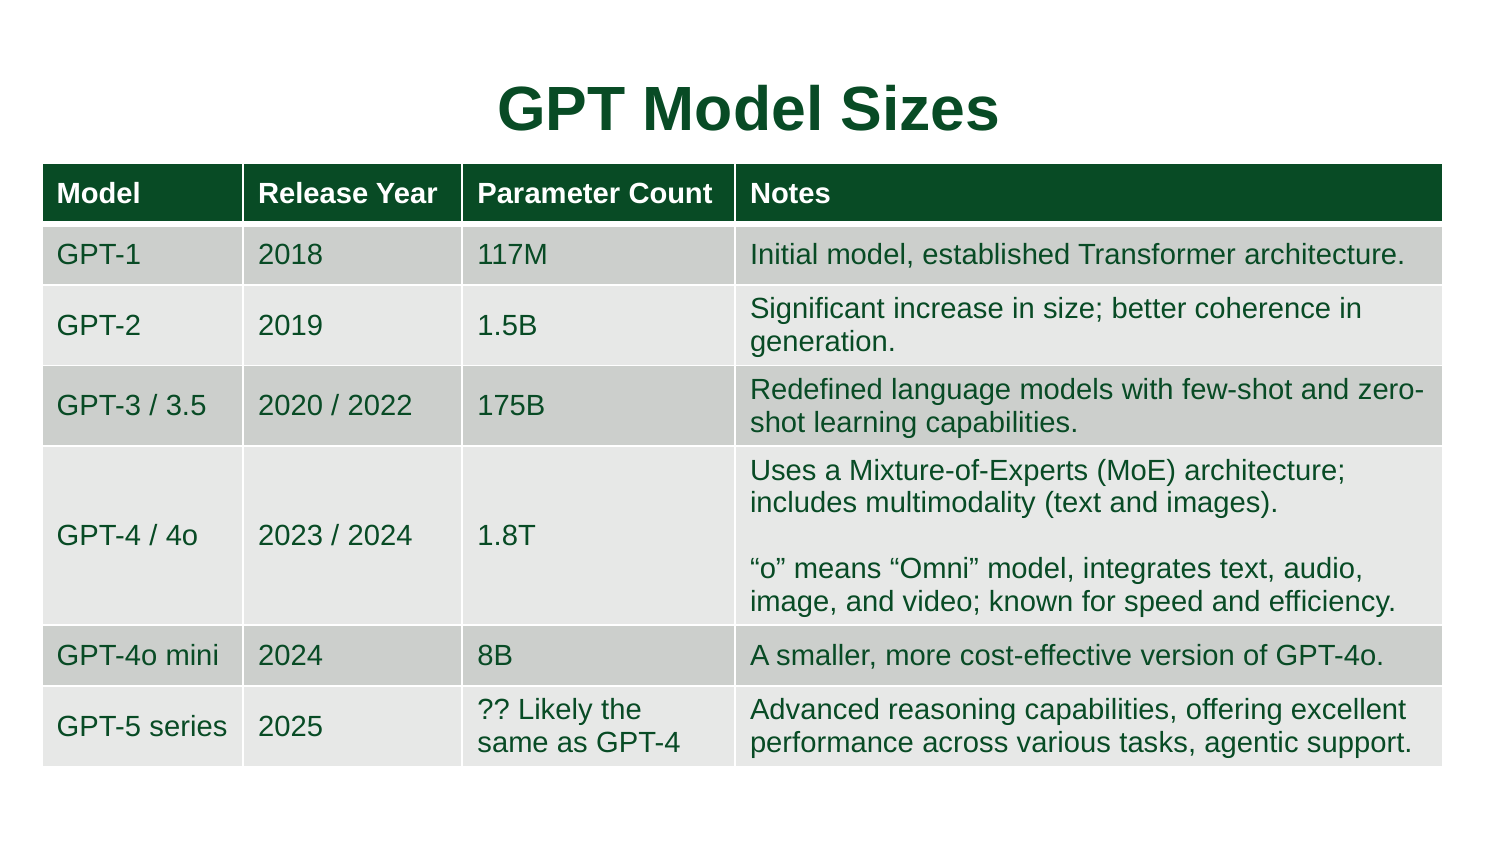

# GPT Model Sizes
| Model | Release Year | Parameter Count | Notes |
| --- | --- | --- | --- |
| GPT-1 | 2018 | 117M | Initial model, established Transformer architecture. |
| GPT-2 | 2019 | 1.5B | Significant increase in size; better coherence in generation. |
| GPT-3 / 3.5 | 2020 / 2022 | 175B | Redefined language models with few-shot and zero-shot learning capabilities. |
| GPT-4 / 4o | 2023 / 2024 | 1.8T | Uses a Mixture-of-Experts (MoE) architecture; includes multimodality (text and images). “o” means “Omni” model, integrates text, audio, image, and video; known for speed and efficiency. |
| GPT-4o mini | 2024 | 8B | A smaller, more cost-effective version of GPT-4o. |
| GPT-5 series | 2025 | ?? Likely the same as GPT-4 | Advanced reasoning capabilities, offering excellent performance across various tasks, agentic support. |